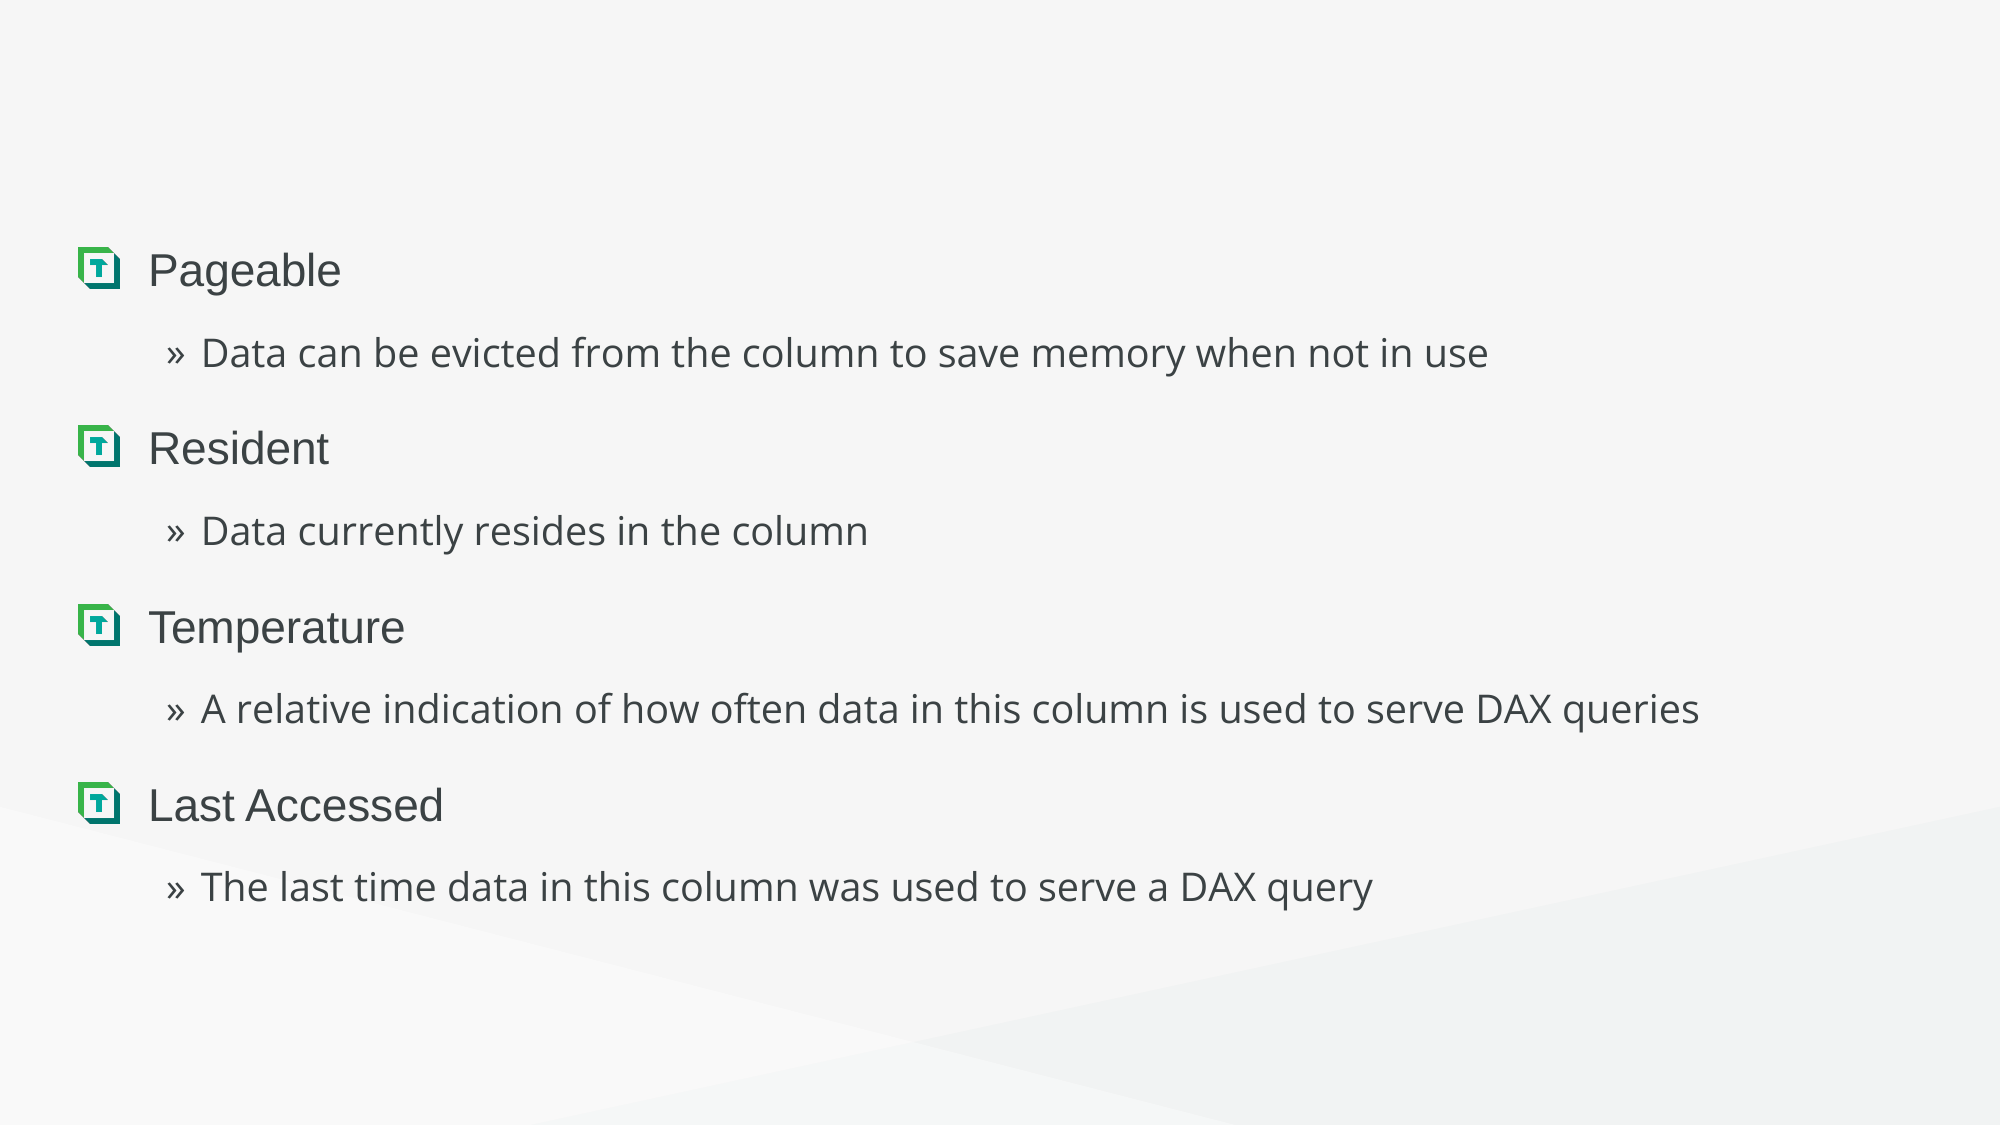

#
Pageable
Data can be evicted from the column to save memory when not in use
Resident
Data currently resides in the column
Temperature
A relative indication of how often data in this column is used to serve DAX queries
Last Accessed
The last time data in this column was used to serve a DAX query